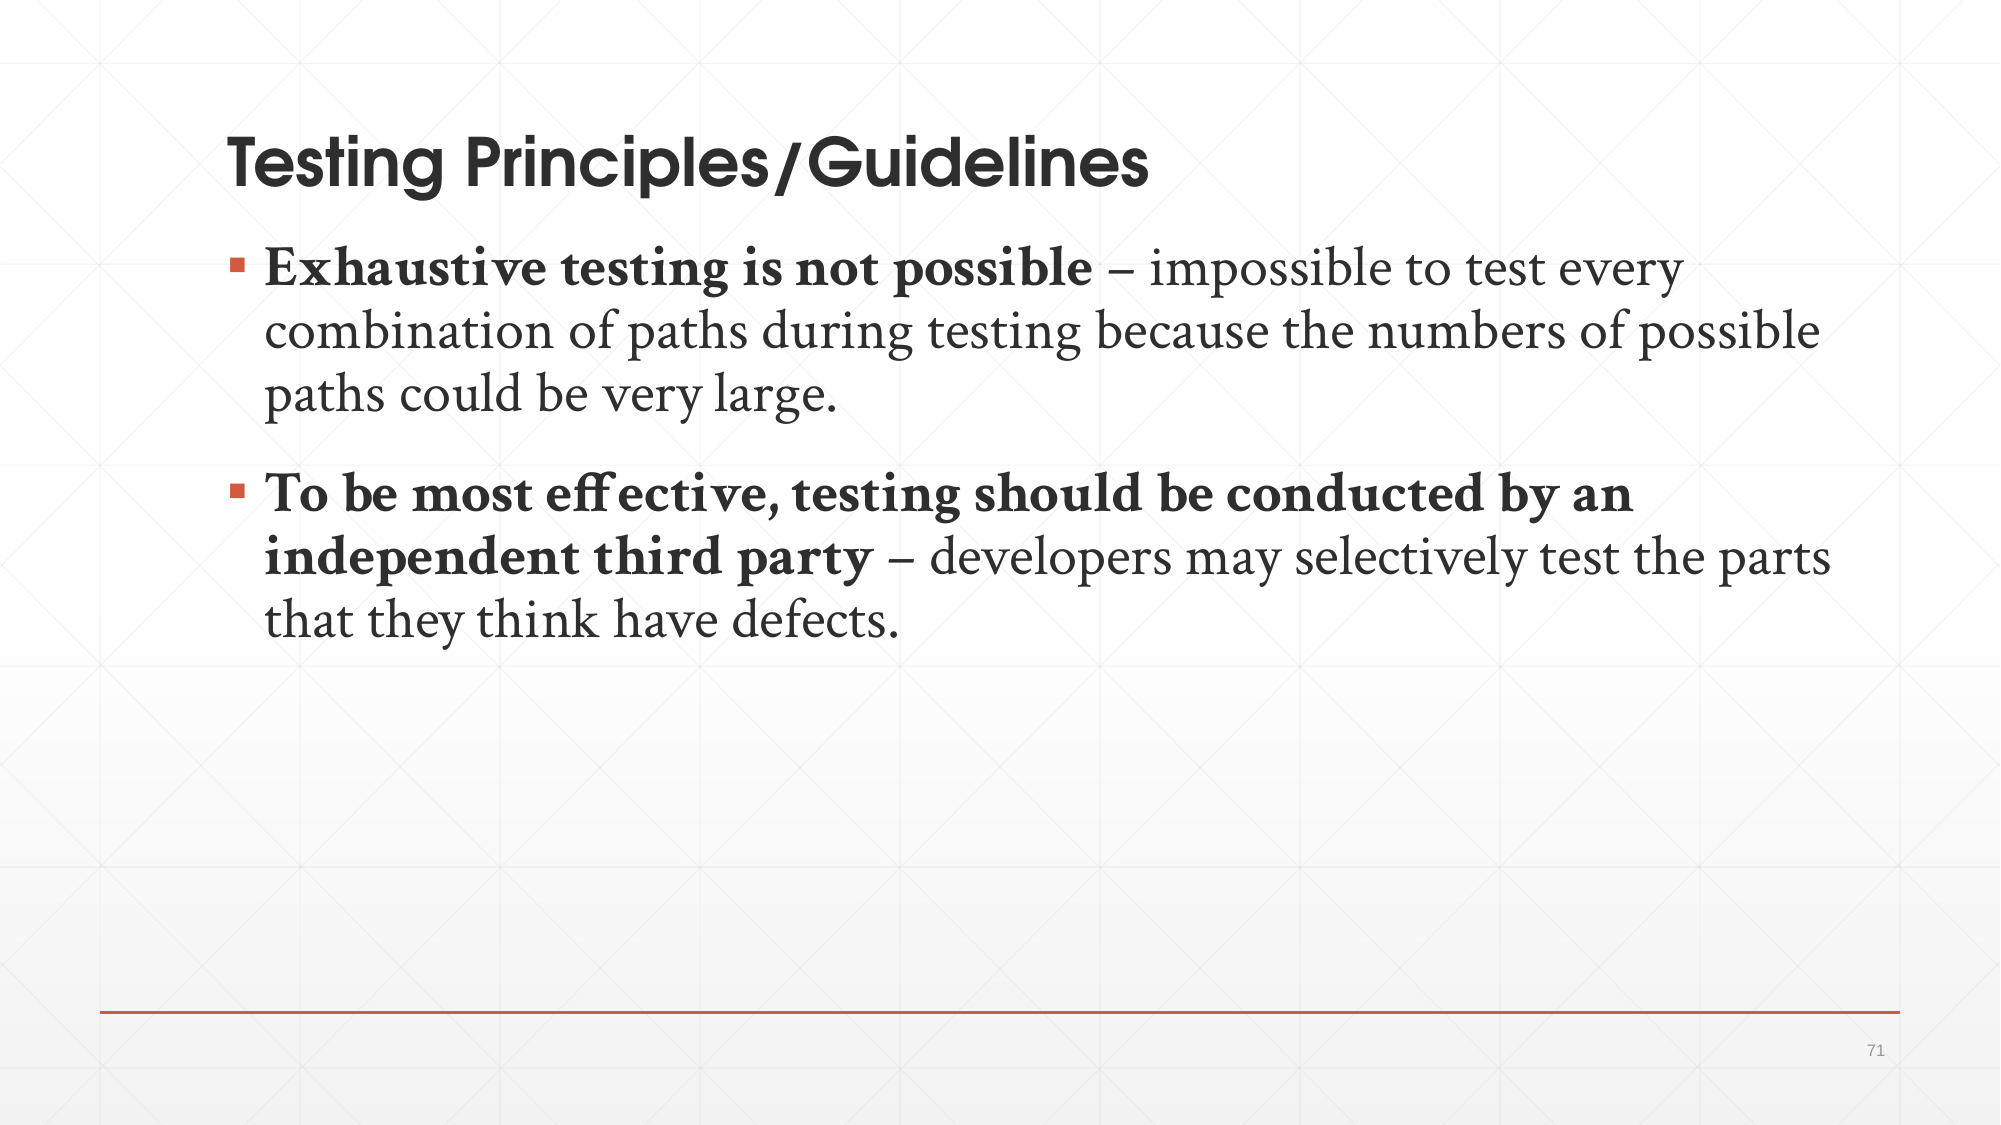

# Testing Principles/Guidelines
Exhaustive testing is not possible – impossible to test every combination of paths during testing because the numbers of possible paths could be very large.
To be most effective, testing should be conducted by an independent third party – developers may selectively test the parts that they think have defects.
71